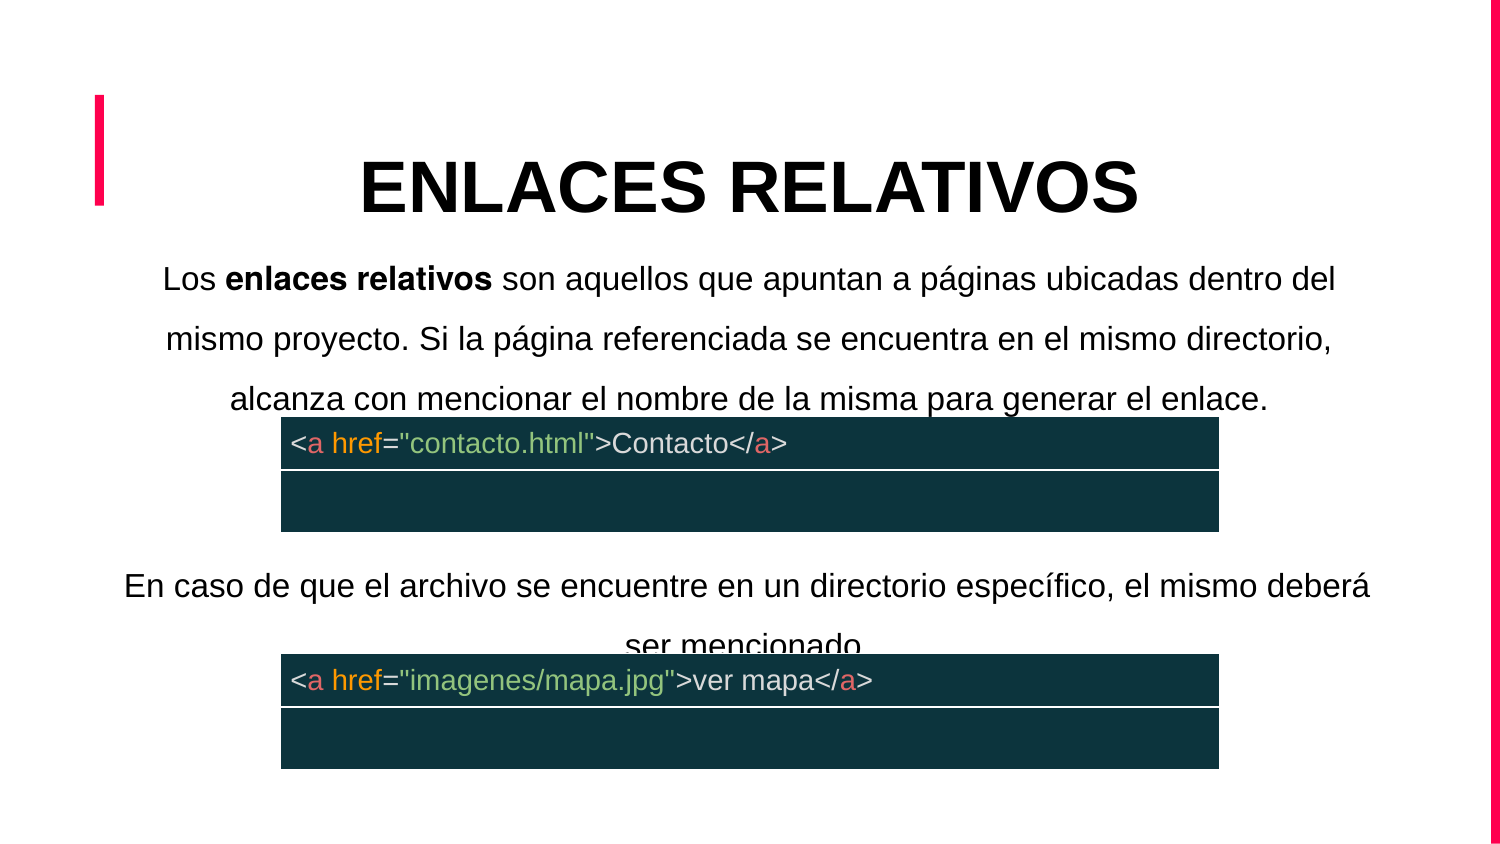

ENLACES RELATIVOS
Los enlaces relativos son aquellos que apuntan a páginas ubicadas dentro del mismo proyecto. Si la página referenciada se encuentra en el mismo directorio, alcanza con mencionar el nombre de la misma para generar el enlace.

| <a href="contacto.html">Contacto</a> |
| --- |
|  |
En caso de que el archivo se encuentre en un directorio específico, el mismo deberá ser mencionado.
| <a href="imagenes/mapa.jpg">ver mapa</a> |
| --- |
|  |